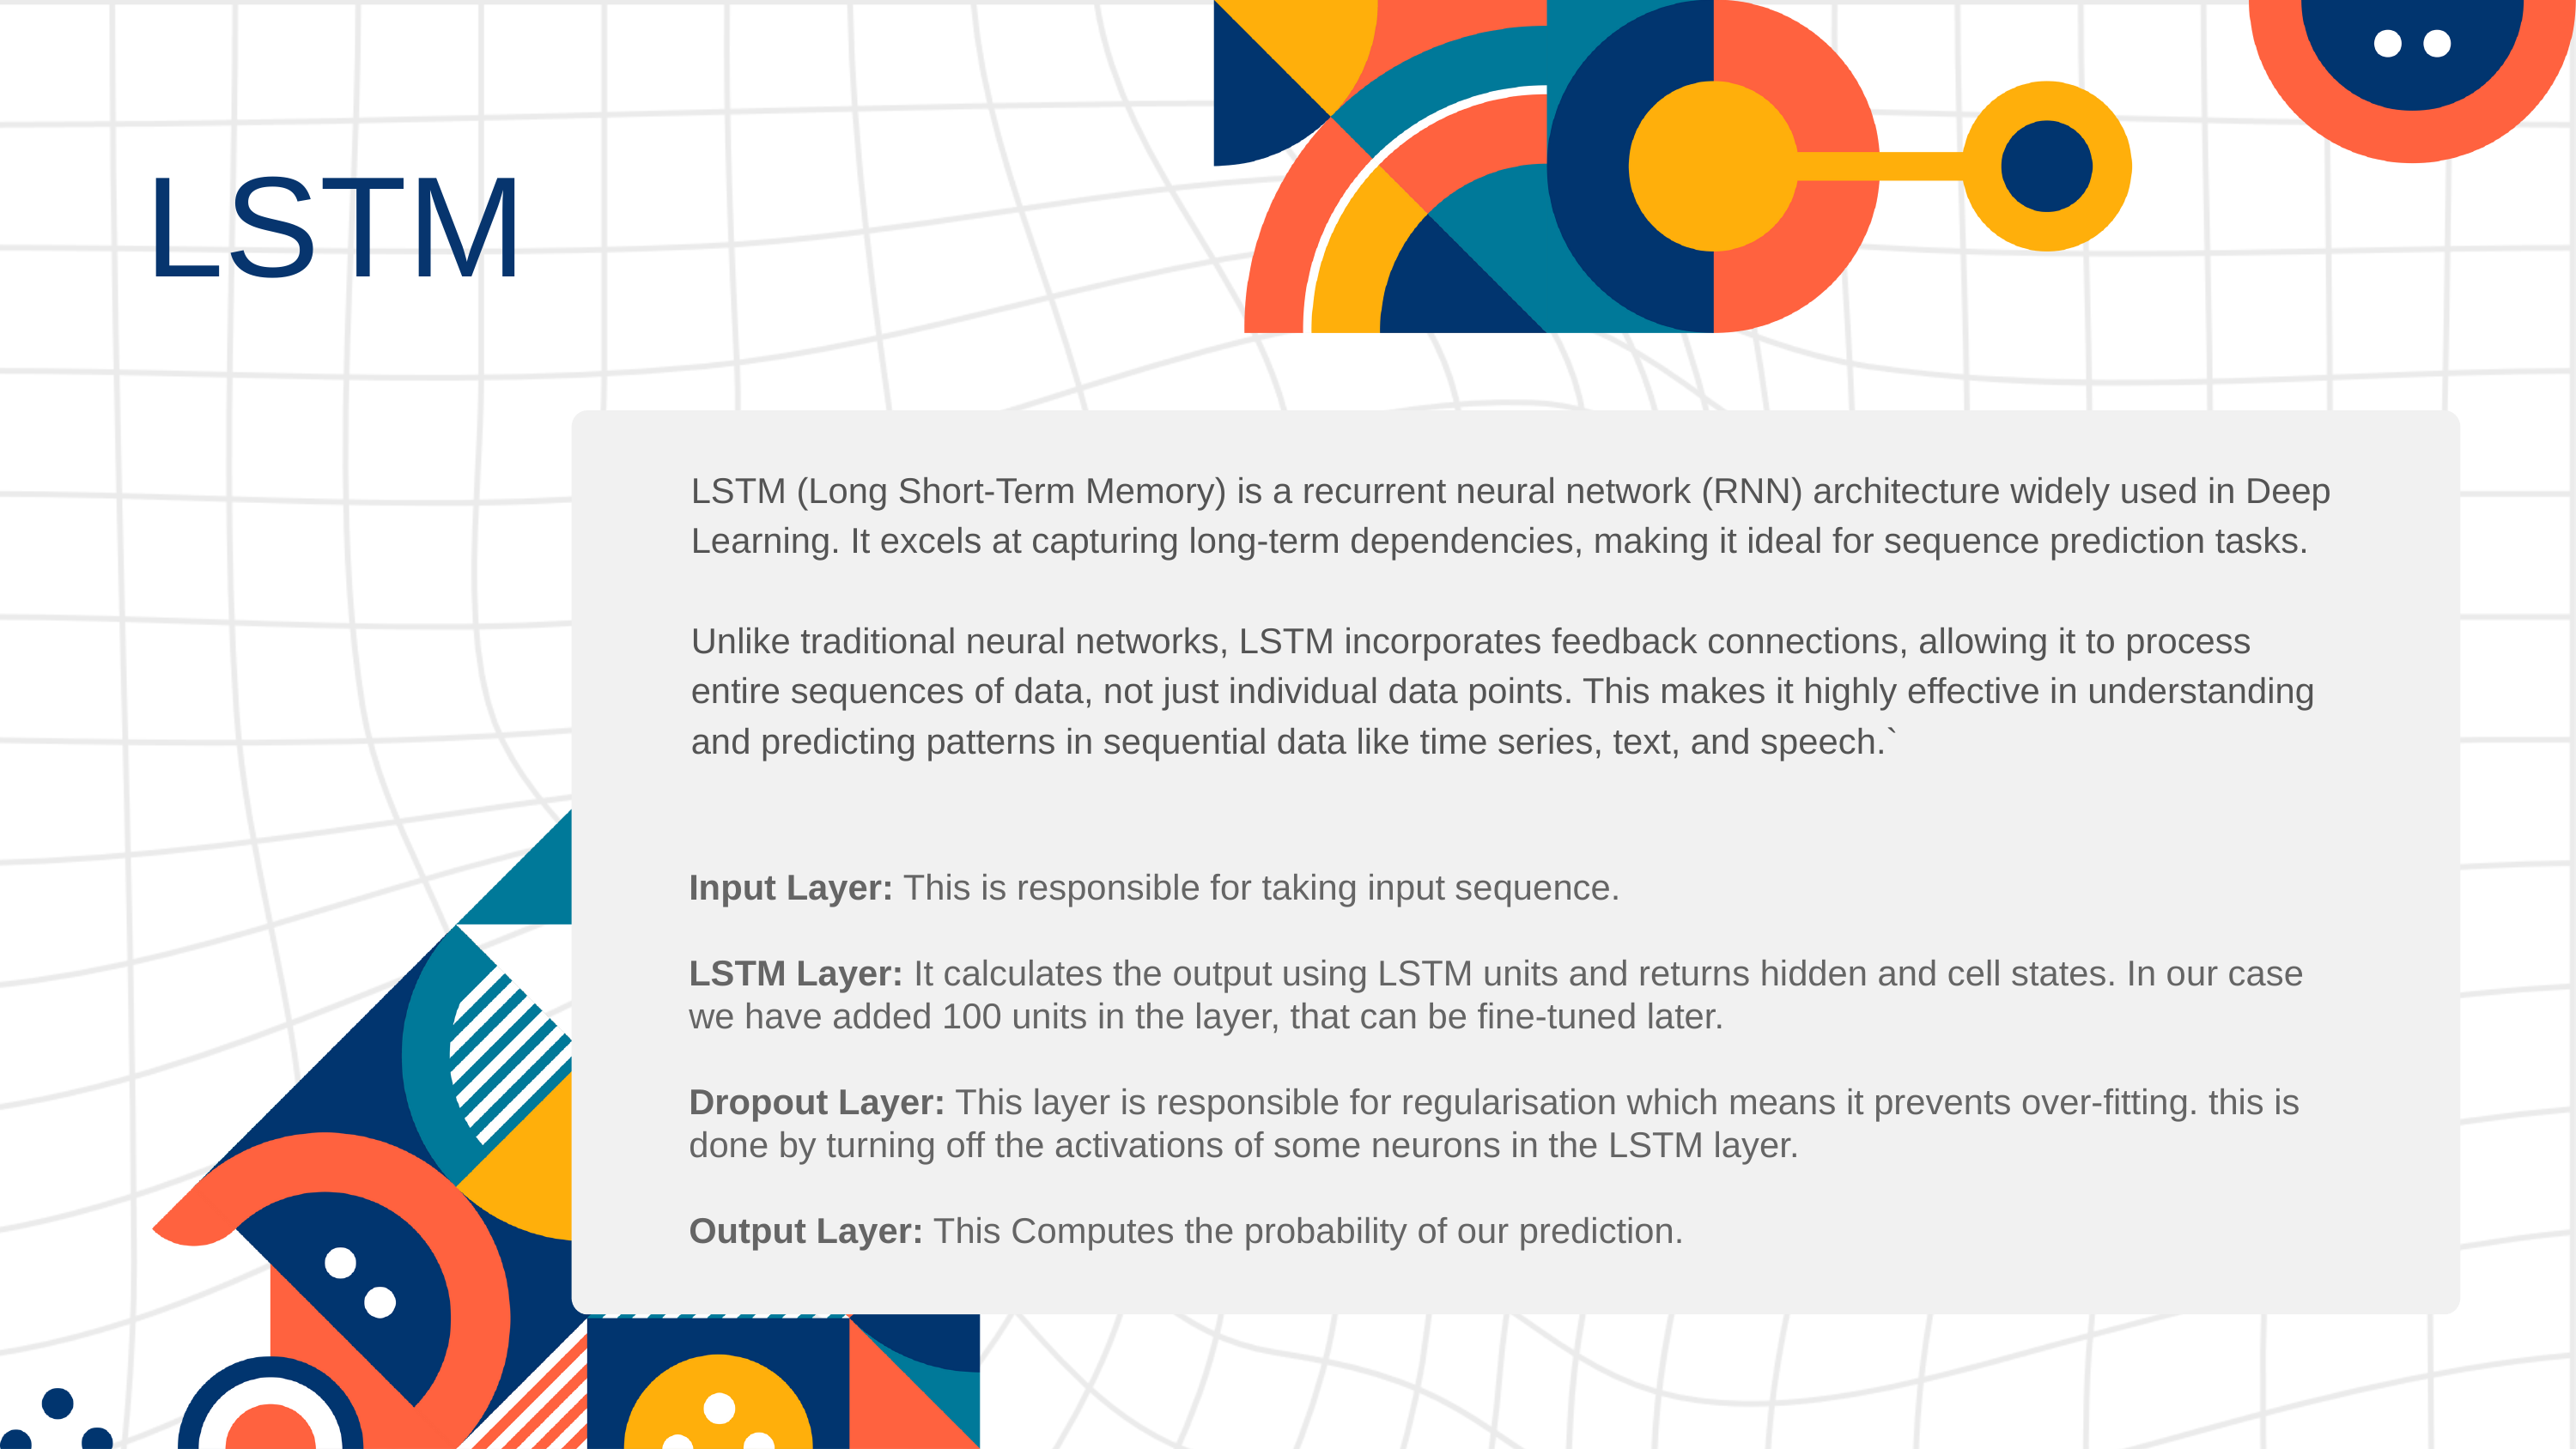

LSTM

LSTM (Long Short-Term Memory) is a recurrent neural network (RNN) architecture widely used in Deep Learning. It excels at capturing long-term dependencies, making it ideal for sequence prediction tasks.

Unlike traditional neural networks, LSTM incorporates feedback connections, allowing it to process entire sequences of data, not just individual data points. This makes it highly effective in understanding and predicting patterns in sequential data like time series, text, and speech.`

Input Layer: This is responsible for taking input sequence.

LSTM Layer: It calculates the output using LSTM units and returns hidden and cell states. In our case we have added 100 units in the layer, that can be fine-tuned later.

Dropout Layer: This layer is responsible for regularisation which means it prevents over-fitting. this is done by turning off the activations of some neurons in the LSTM layer.

Output Layer: This Computes the probability of our prediction.